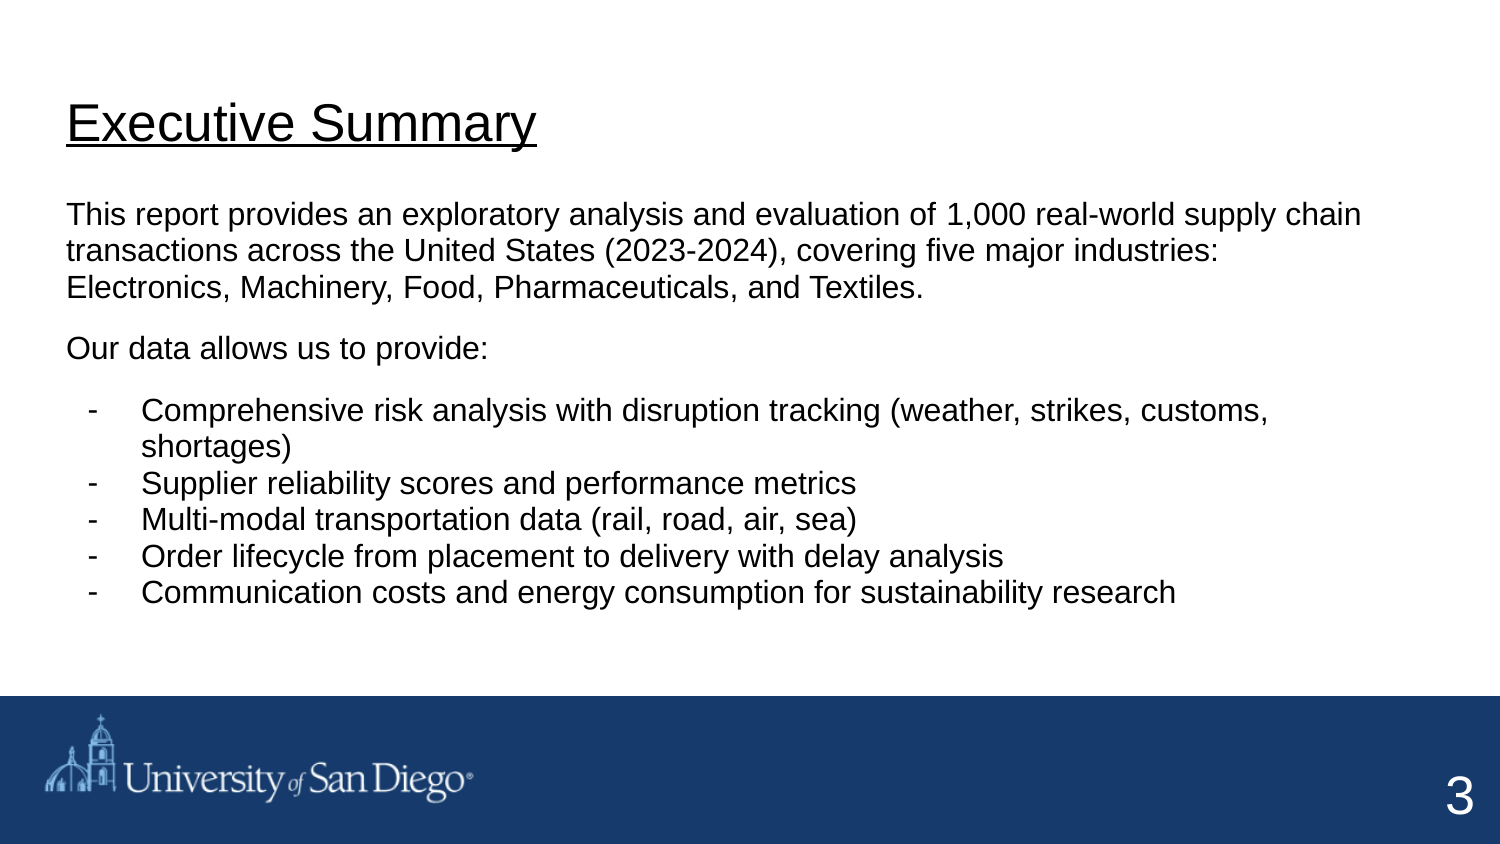

# Executive Summary
This report provides an exploratory analysis and evaluation of 1,000 real-world supply chain transactions across the United States (2023-2024), covering five major industries: Electronics, Machinery, Food, Pharmaceuticals, and Textiles.
Our data allows us to provide:
Comprehensive risk analysis with disruption tracking (weather, strikes, customs, shortages)
Supplier reliability scores and performance metrics
Multi-modal transportation data (rail, road, air, sea)
Order lifecycle from placement to delivery with delay analysis
Communication costs and energy consumption for sustainability research

3